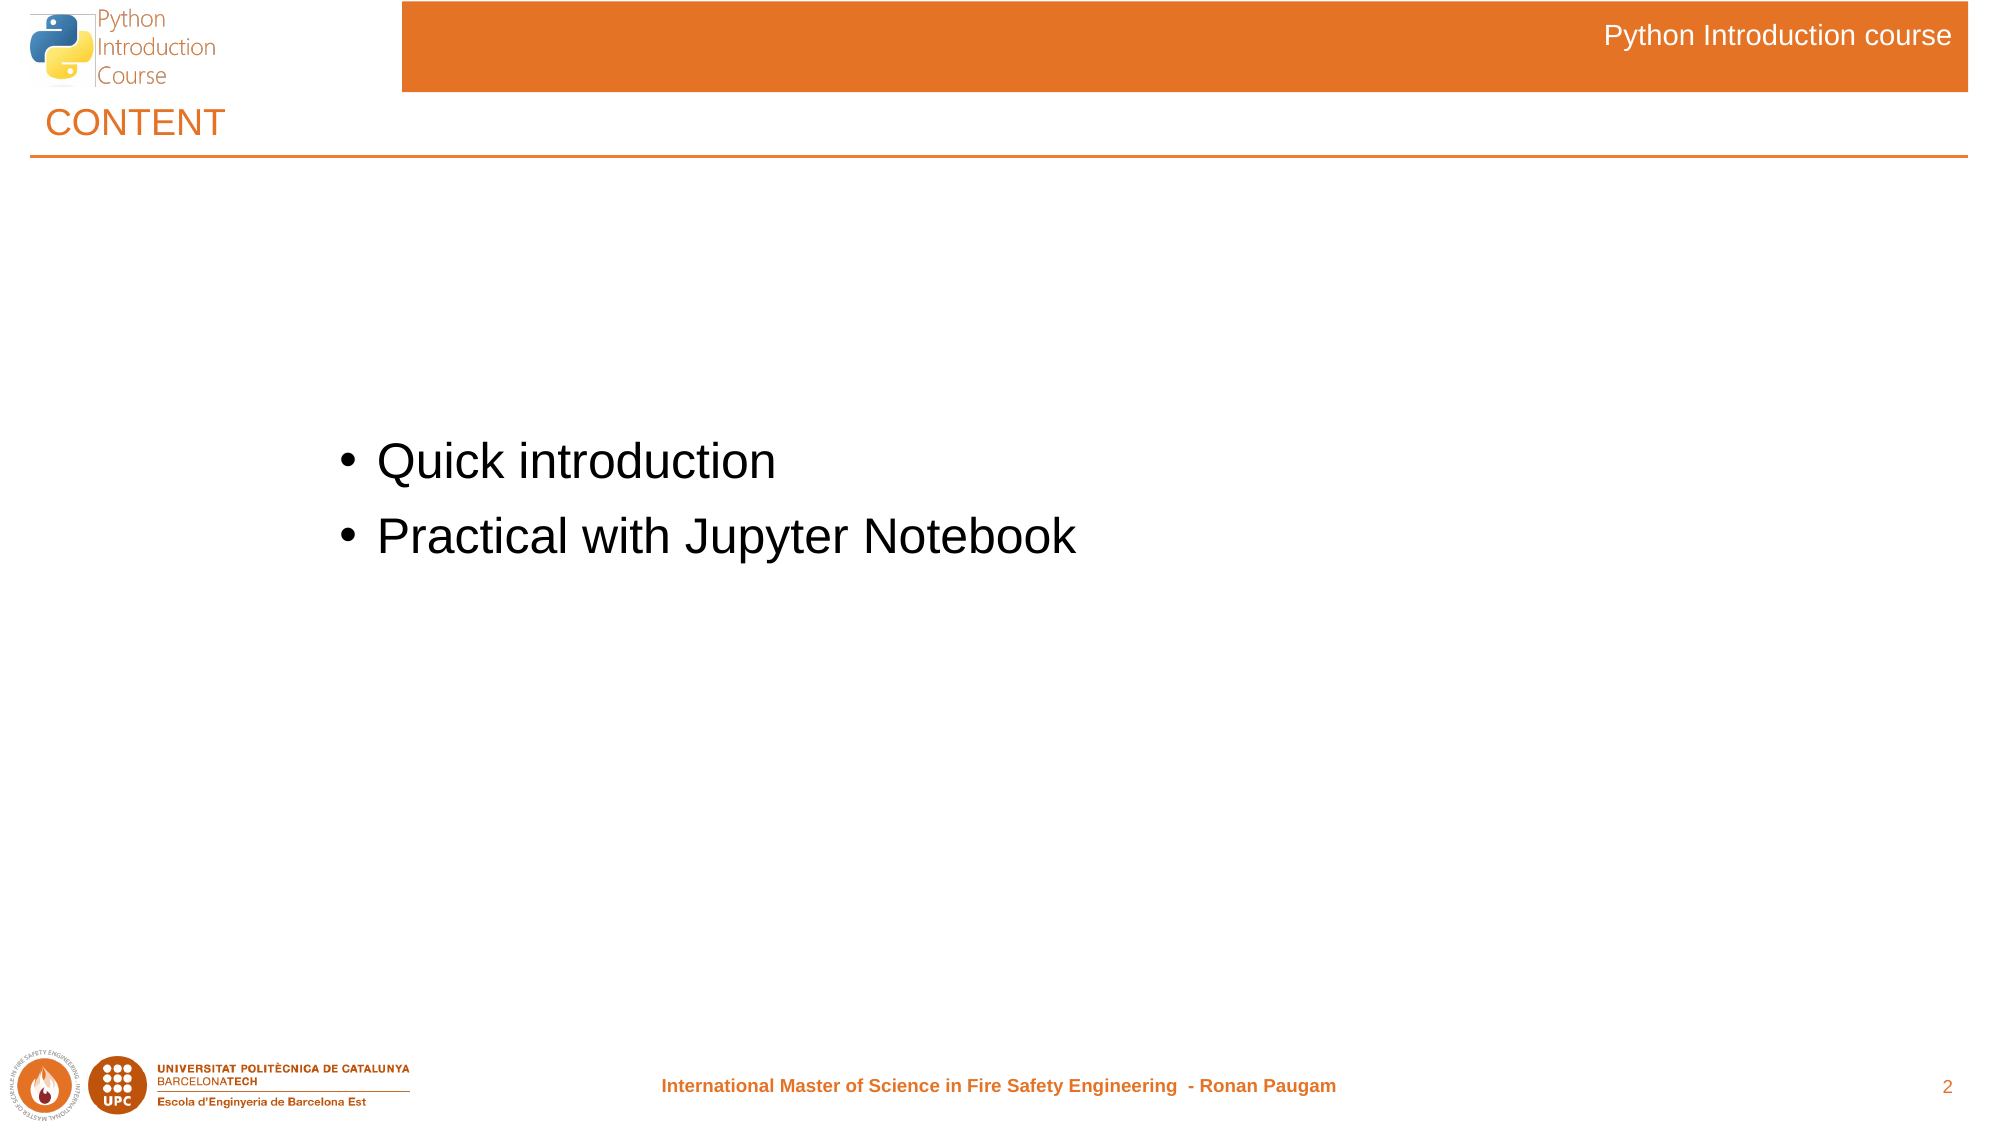

# CONTENT
Quick introduction
Practical with Jupyter Notebook
International Master of Science in Fire Safety Engineering  - Ronan Paugam
2